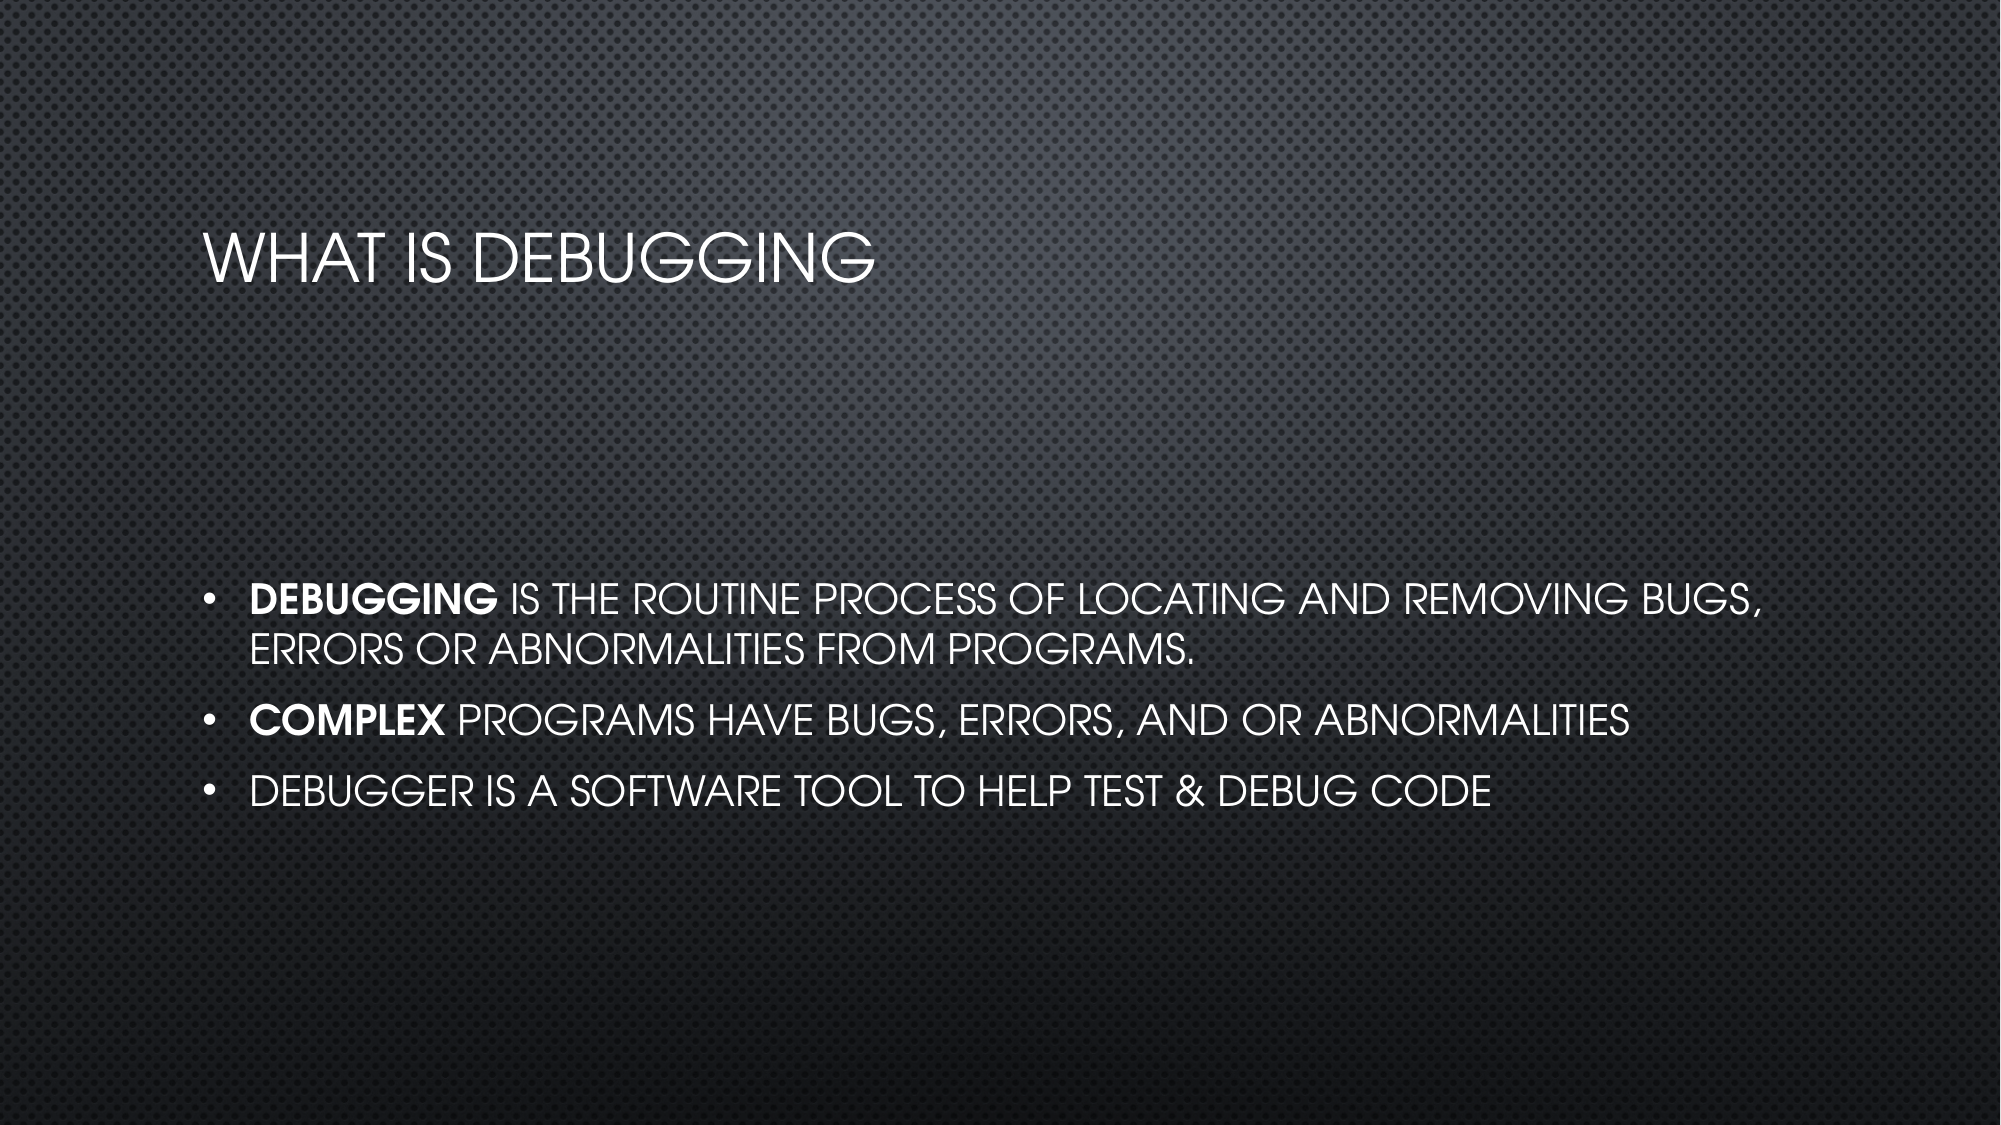

# What is debugging
Debugging is the routine process of locating and removing bugs, errors or abnormalities from programs.
Complex programs have bugs, errors, and or abnormalities
Debugger is a software tool to help test & debug code